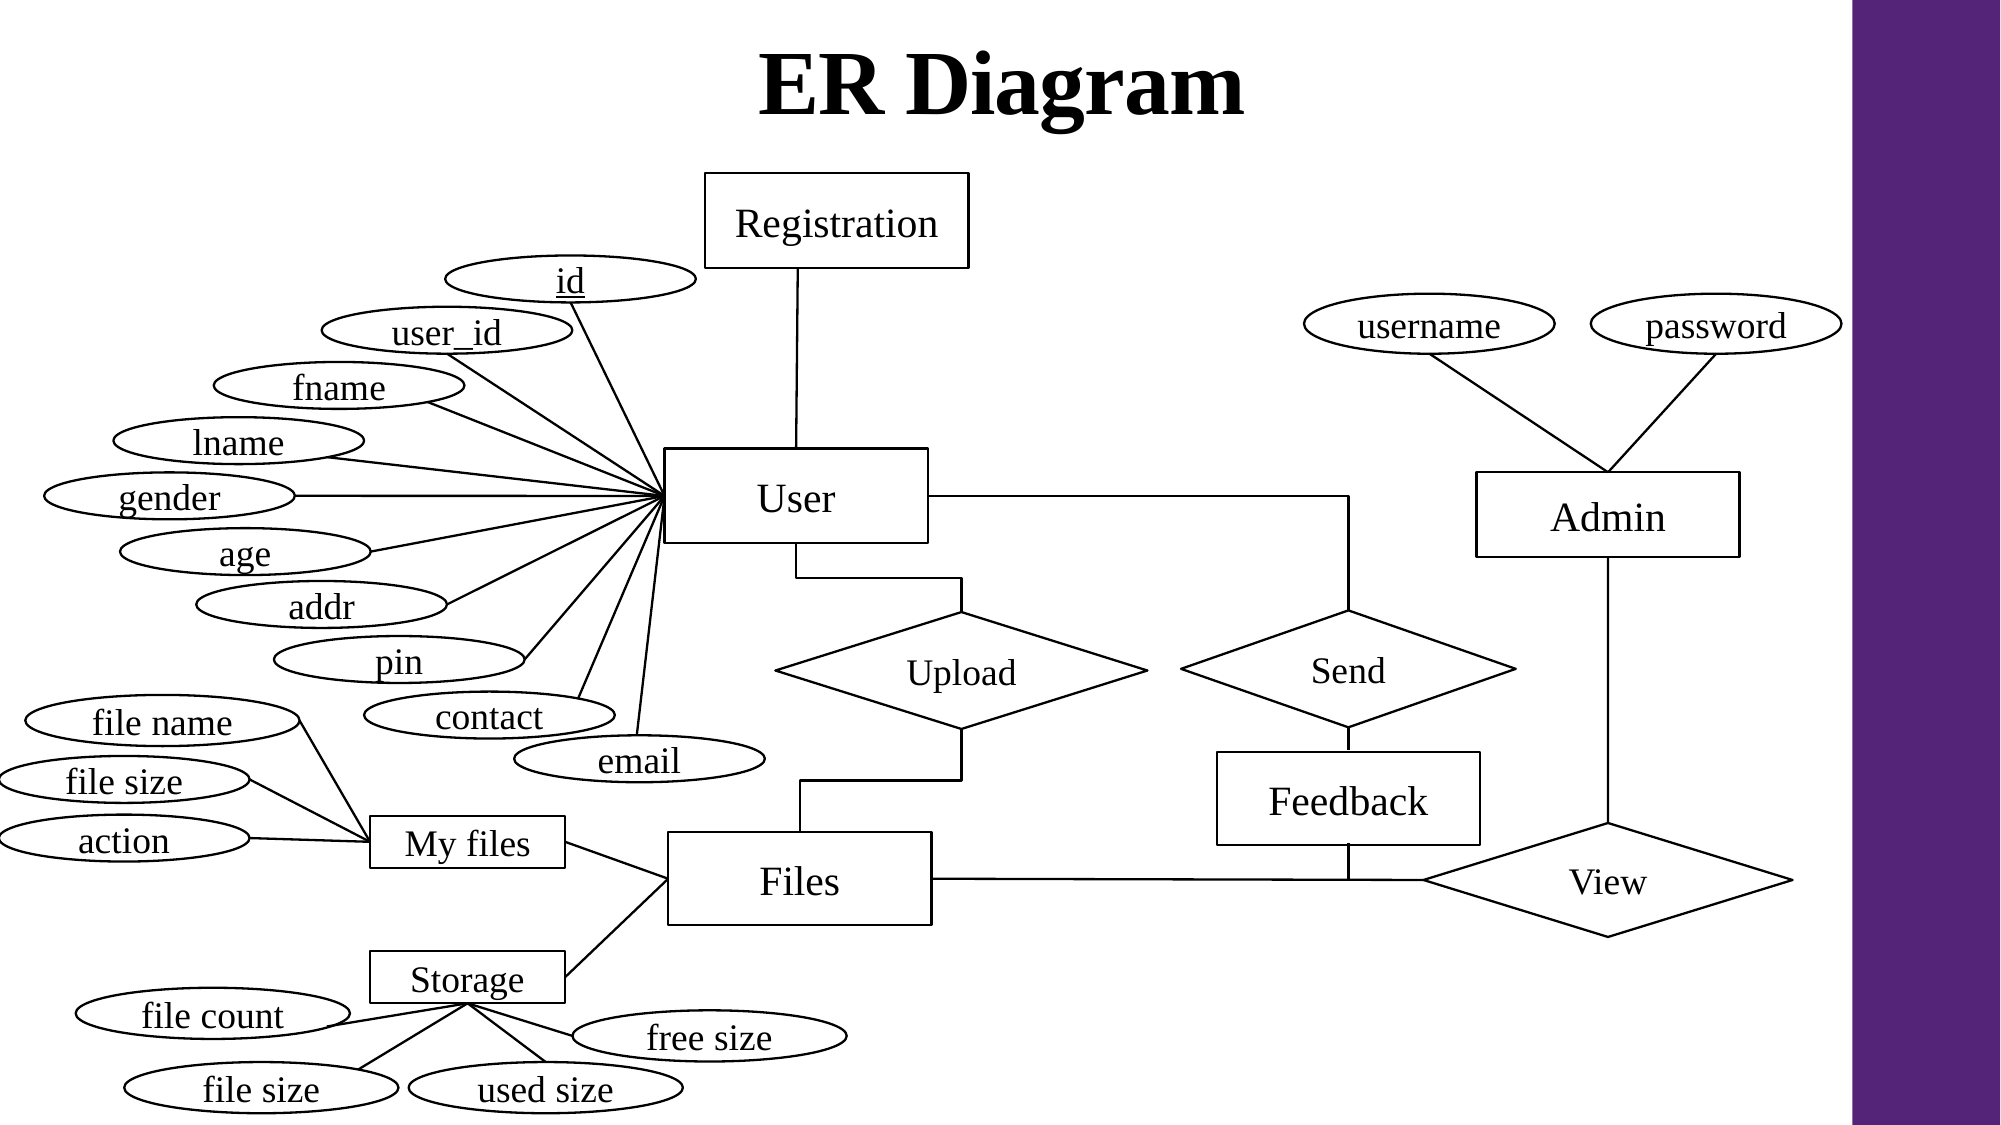

# ER Diagram
Registration
id
username
password
user_id
fname
lname
User
Admin
gender
age
addr
Send
Upload
pin
contact
file name
email
Feedback
file size
action
My files
View
Files
Storage
file count
free size
file size
used size